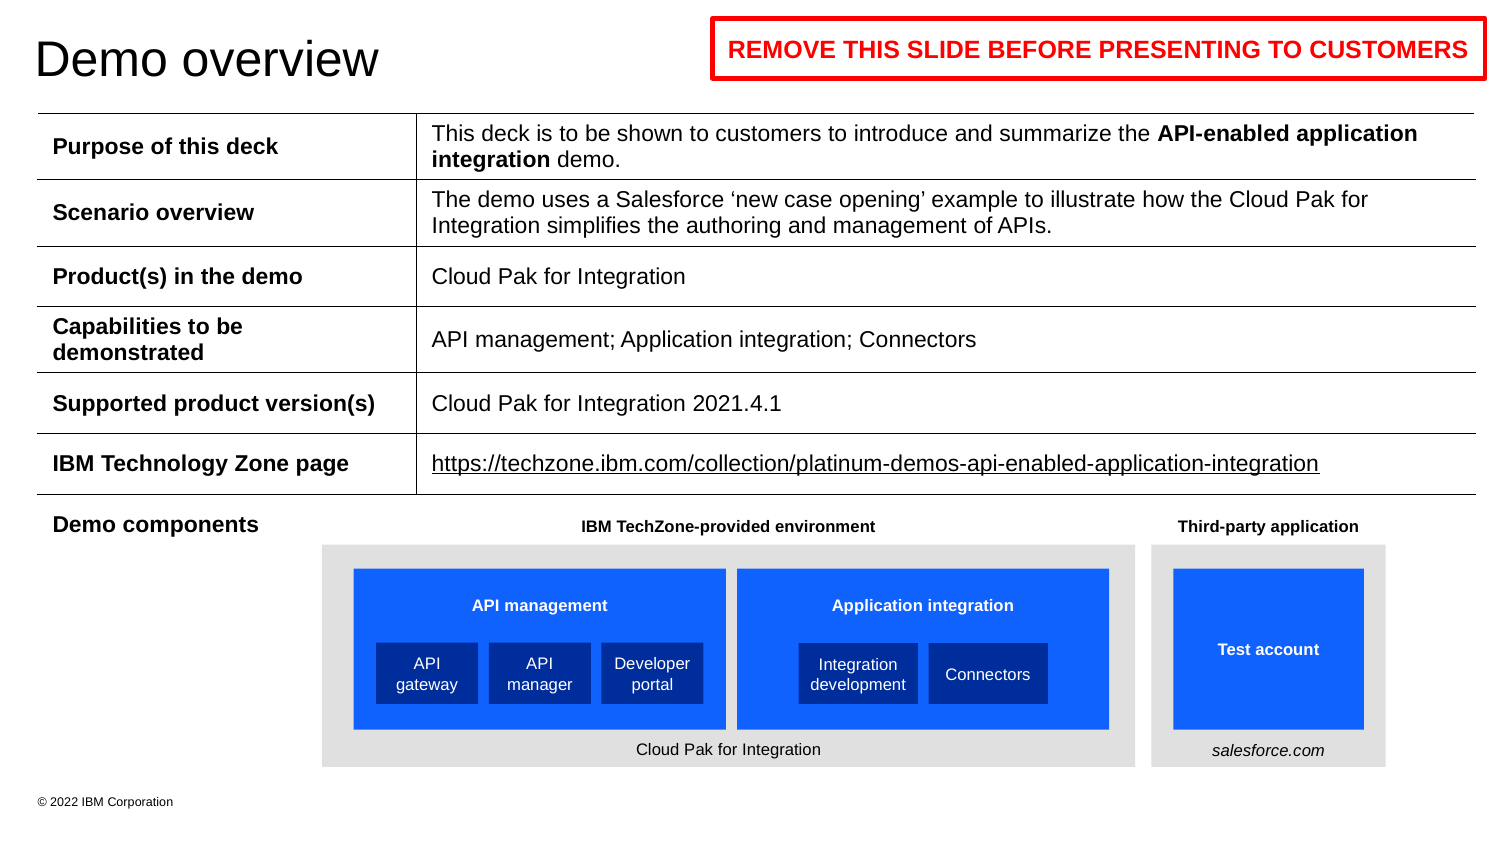

REMOVE THIS SLIDE BEFORE PRESENTING TO CUSTOMERS
# Demo overview
| Purpose of this deck | This deck is to be shown to customers to introduce and summarize the API-enabled application integration demo. |
| --- | --- |
| Scenario overview | The demo uses a Salesforce ‘new case opening’ example to illustrate how the Cloud Pak for Integration simplifies the authoring and management of APIs. |
| Product(s) in the demo | Cloud Pak for Integration |
| Capabilities to be demonstrated | API management; Application integration; Connectors |
| Supported product version(s) | Cloud Pak for Integration 2021.4.1 |
| IBM Technology Zone page | https://techzone.ibm.com/collection/platinum-demos-api-enabled-application-integration |
| Demo components |  |
IBM TechZone-provided environment
Third-party application

Application integration
Test account
API management
Developer portal
API manager
API gateway
Connectors
Integration development
Cloud Pak for Integration
salesforce.com
© 2022 IBM Corporation